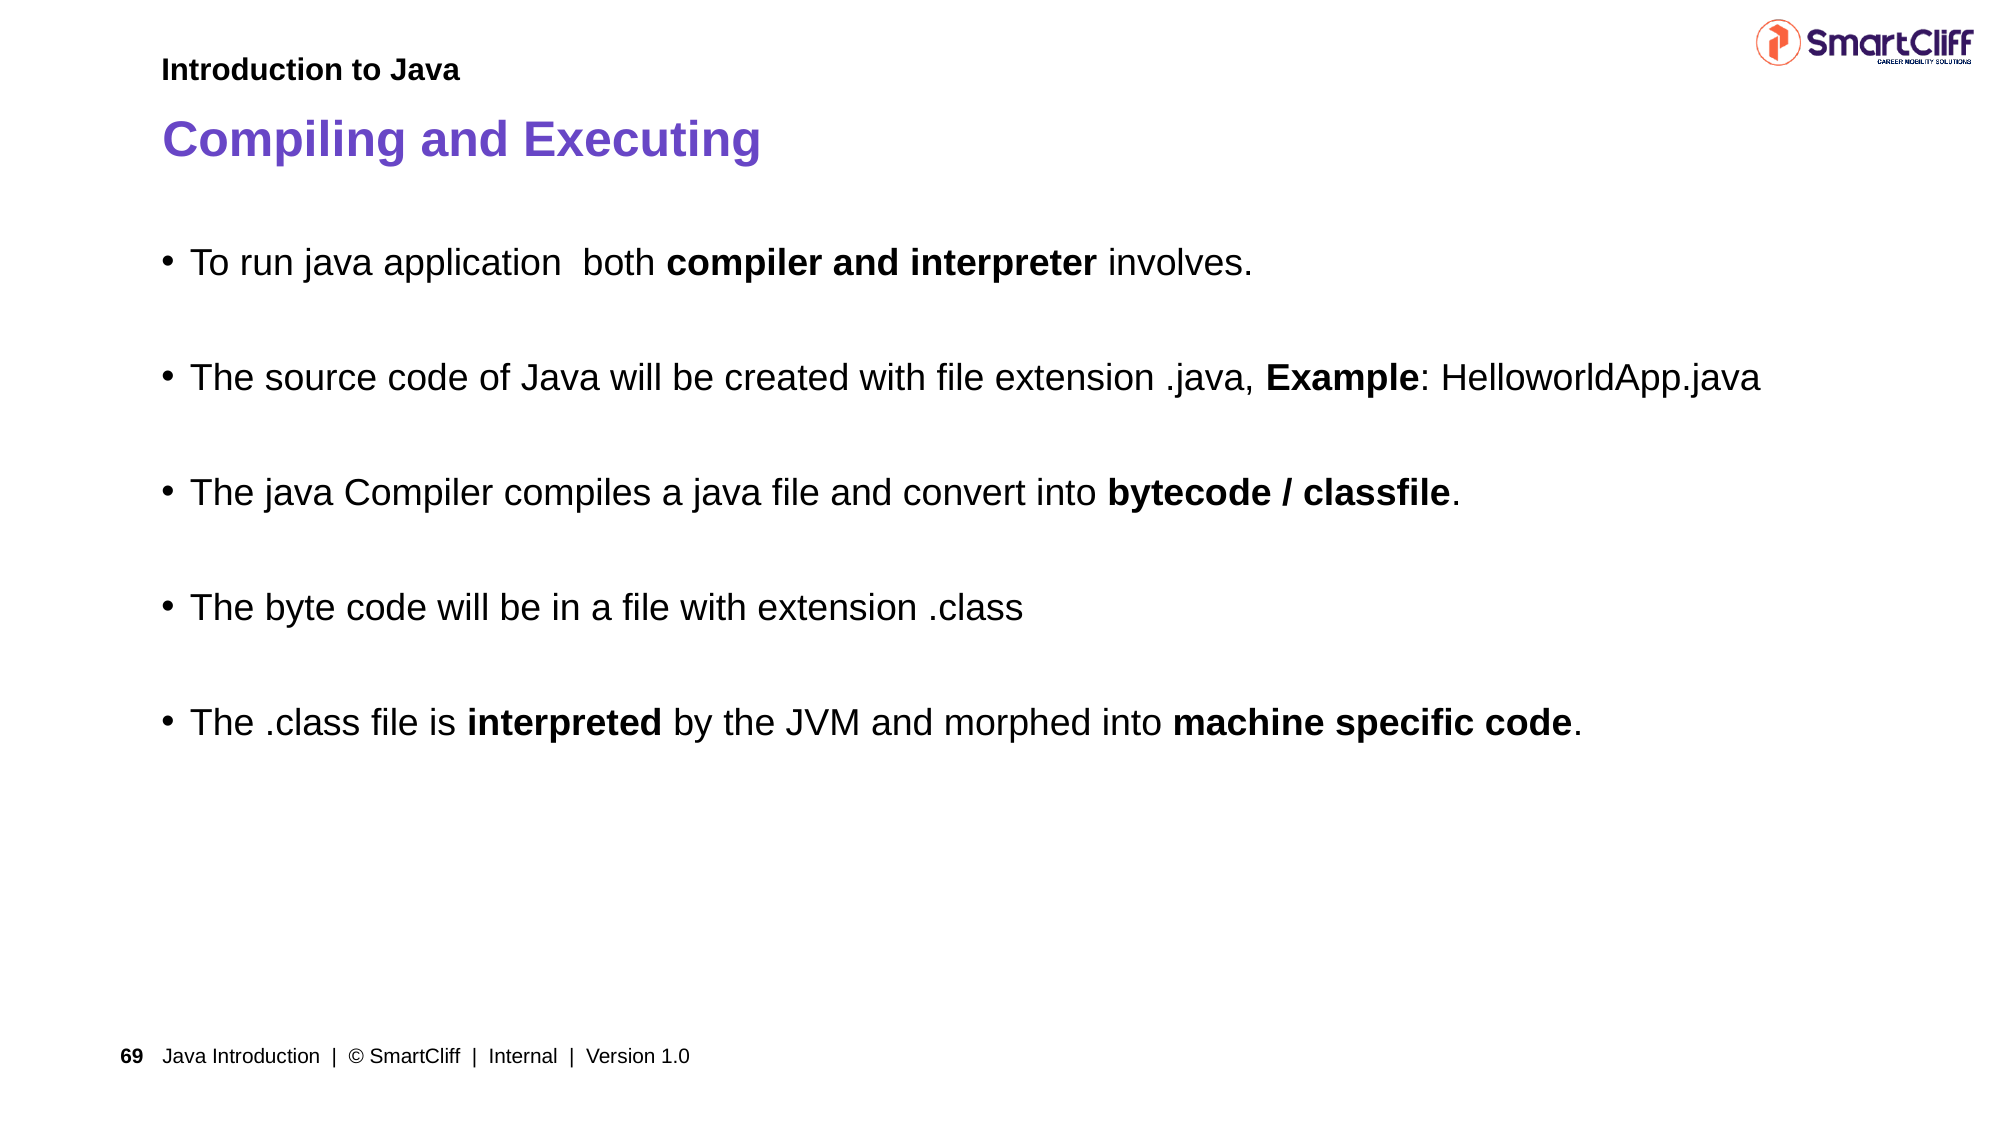

Introduction to Java
# Compiling and Executing
To run java application  both compiler and interpreter involves.

The source code of Java will be created with file extension .java, Example: HelloworldApp.java

The java Compiler compiles a java file and convert into bytecode / classfile.

The byte code will be in a file with extension .class

The .class file is interpreted by the JVM and morphed into machine specific code.

Java Introduction  |  © SmartCliff  |  Internal  |  Version 1.0
69